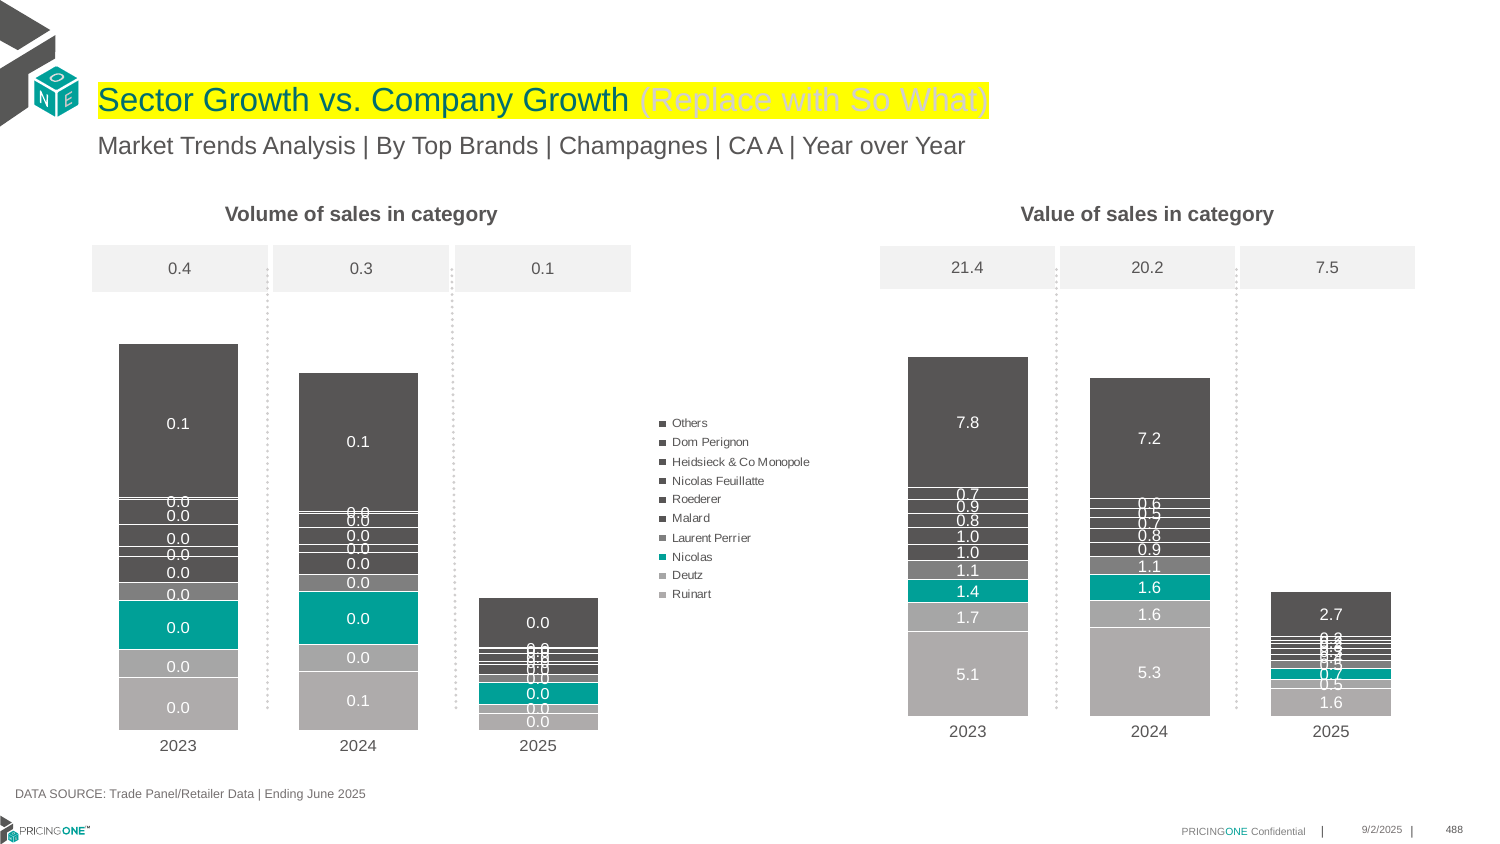

# Sector Growth vs. Company Growth (Replace with So What)
Market Trends Analysis | By Top Brands | Champagnes | CA A | Year over Year
| Value of sales in category |  |  |
| --- | --- | --- |
| 21.4 | 20.2 | 7.5 |
| Volume of sales in category |  |  |
| --- | --- | --- |
| 0.4 | 0.3 | 0.1 |

### Chart

| Category | Ruinart | Deutz | Nicolas | Laurent Perrier | Malard | Roederer | Nicolas Feuillatte | Heidsieck & Co Monopole | Dom Perignon | Others |
|---|---|---|---|---|---|---|---|---|---|---|
| 2023 | 5.076072 | 1.680234 | 1.381644 | 1.147297 | 0.950637 | 1.032178 | 0.802846 | 0.863062 | 0.686172 | 7.821735 |
| 2024 | 5.278963 | 1.598156 | 1.570811 | 1.058783 | 0.865662 | 0.823466 | 0.674786 | 0.530059 | 0.598061 | 7.207428 |
| 2025 | 1.643553 | 0.534412 | 0.657253 | 0.47812 | 0.386455 | 0.334073 | 0.288267 | 0.192587 | 0.236665 | 2.705028 |

### Chart

| Category | Ruinart | Deutz | Nicolas | Laurent Perrier | Malard | Roederer | Nicolas Feuillatte | Heidsieck & Co Monopole | Dom Perignon | Others |
|---|---|---|---|---|---|---|---|---|---|---|
| 2023 | 0.04891 | 0.025983 | 0.045408 | 0.016797 | 0.023699 | 0.009184 | 0.01987 | 0.023262 | 0.001651 | 0.142024 |
| 2024 | 0.055009 | 0.024193 | 0.049291 | 0.015673 | 0.020563 | 0.006992 | 0.015792 | 0.013298 | 0.001501 | 0.127903 |
| 2025 | 0.016323 | 0.007652 | 0.020575 | 0.007533 | 0.009198 | 0.002843 | 0.006662 | 0.005024 | 0.000635 | 0.046677 |
DATA SOURCE: Trade Panel/Retailer Data | Ending June 2025

9/2/2025
488